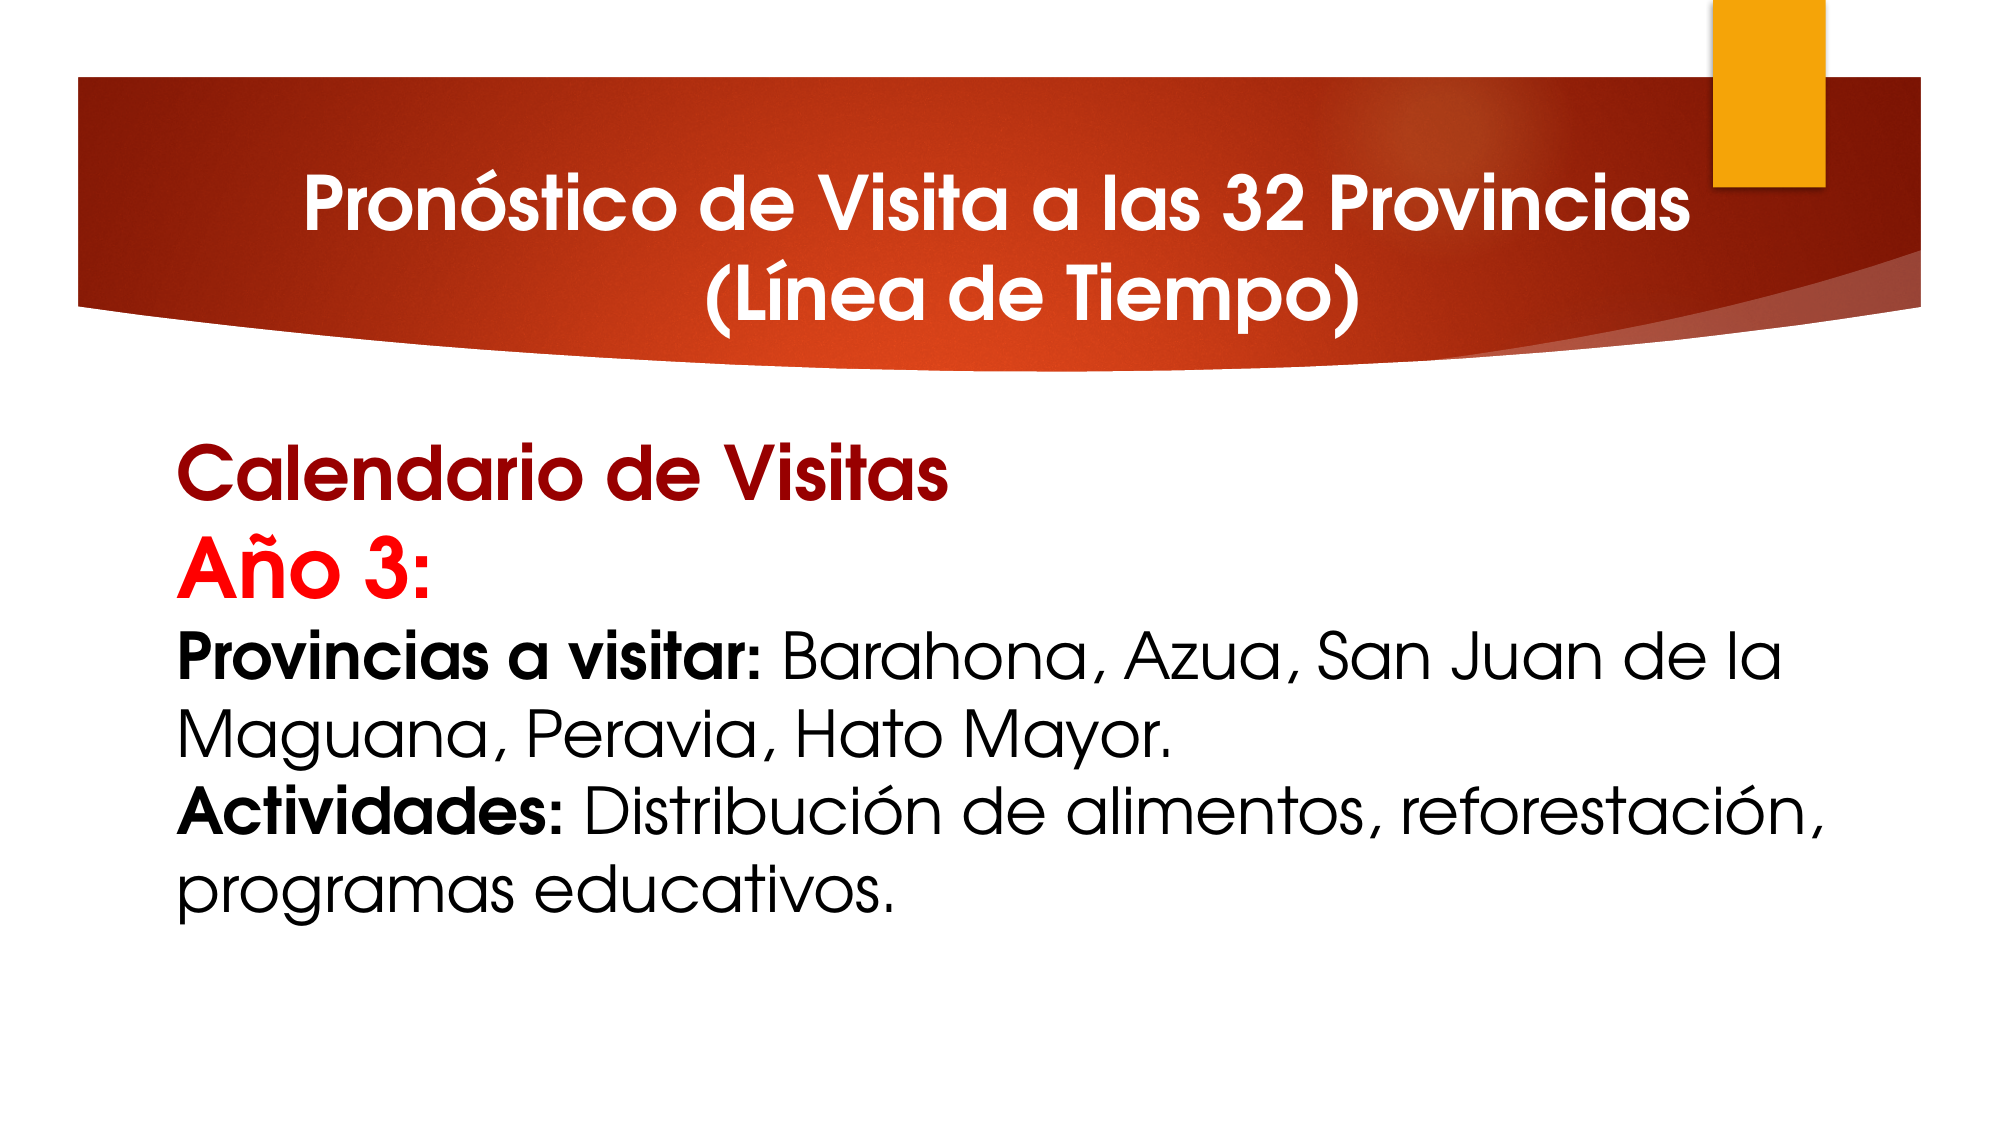

# Pronóstico de Visita a las 32 Provincias
                         (Línea de Tiempo)

Calendario de Visitas
Año 3:
Provincias a visitar: Barahona, Azua, San Juan de la Maguana, Peravia, Hato Mayor.
Actividades: Distribución de alimentos, reforestación, programas educativos.